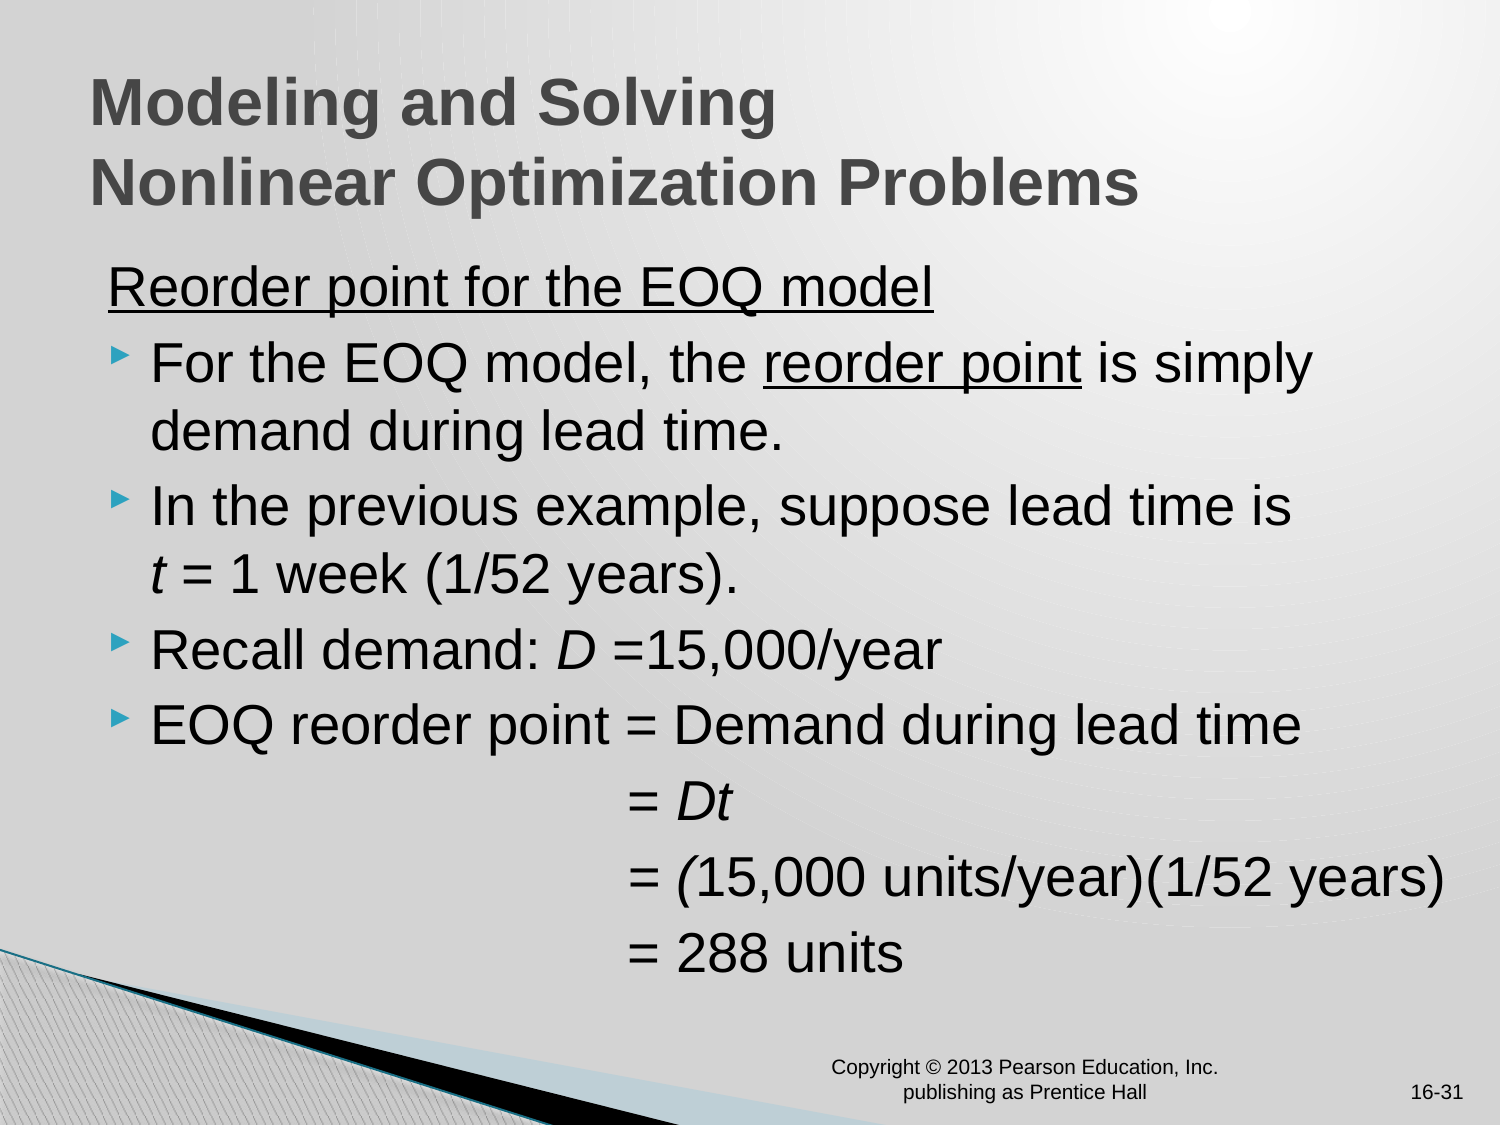

# Modeling and Solving Nonlinear Optimization Problems
Reorder point for the EOQ model
For the EOQ model, the reorder point is simply  demand during lead time.
In the previous example, suppose lead time is          t = 1 week (1/52 years).
Recall demand: D =15,000/year
EOQ reorder point = Demand during lead time
                                 = Dt
                                 = (15,000 units/year)(1/52 years)
                                 = 288 units
Copyright © 2013 Pearson Education, Inc. publishing as Prentice Hall
16-31